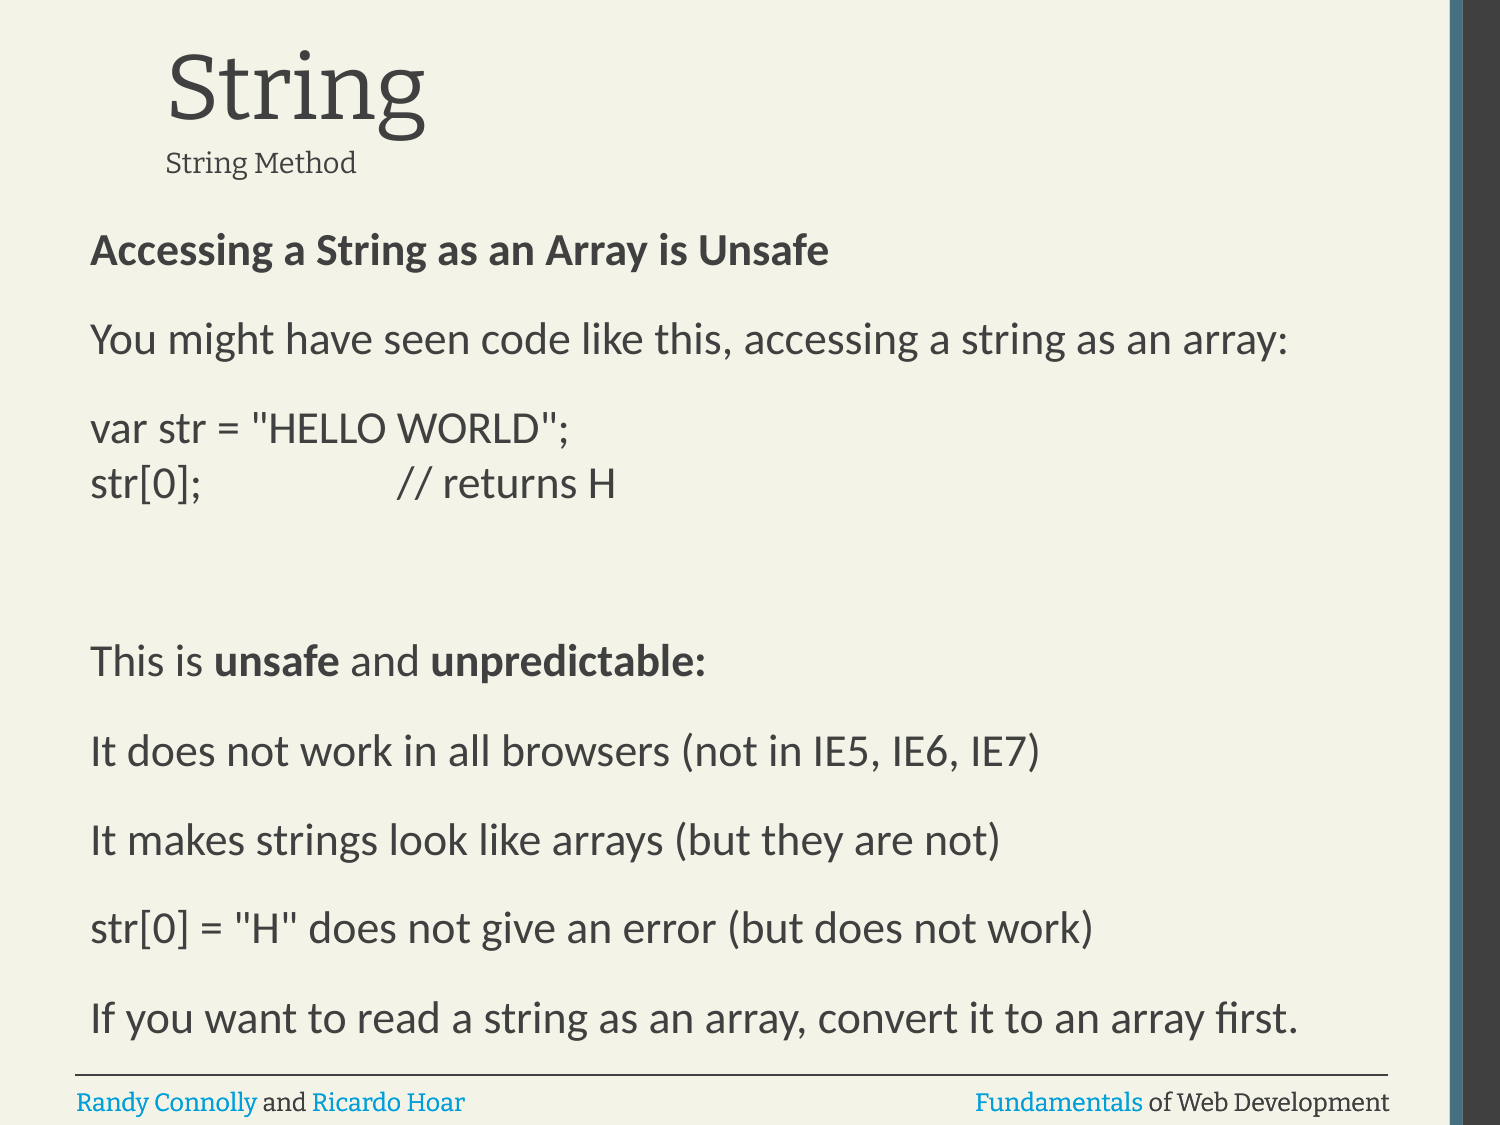

# String
String Method
Accessing a String as an Array is Unsafe
You might have seen code like this, accessing a string as an array:
var str = "HELLO WORLD";
str[0];                   // returns H

This is unsafe and unpredictable:
It does not work in all browsers (not in IE5, IE6, IE7)
It makes strings look like arrays (but they are not)
str[0] = "H" does not give an error (but does not work)
If you want to read a string as an array, convert it to an array first.